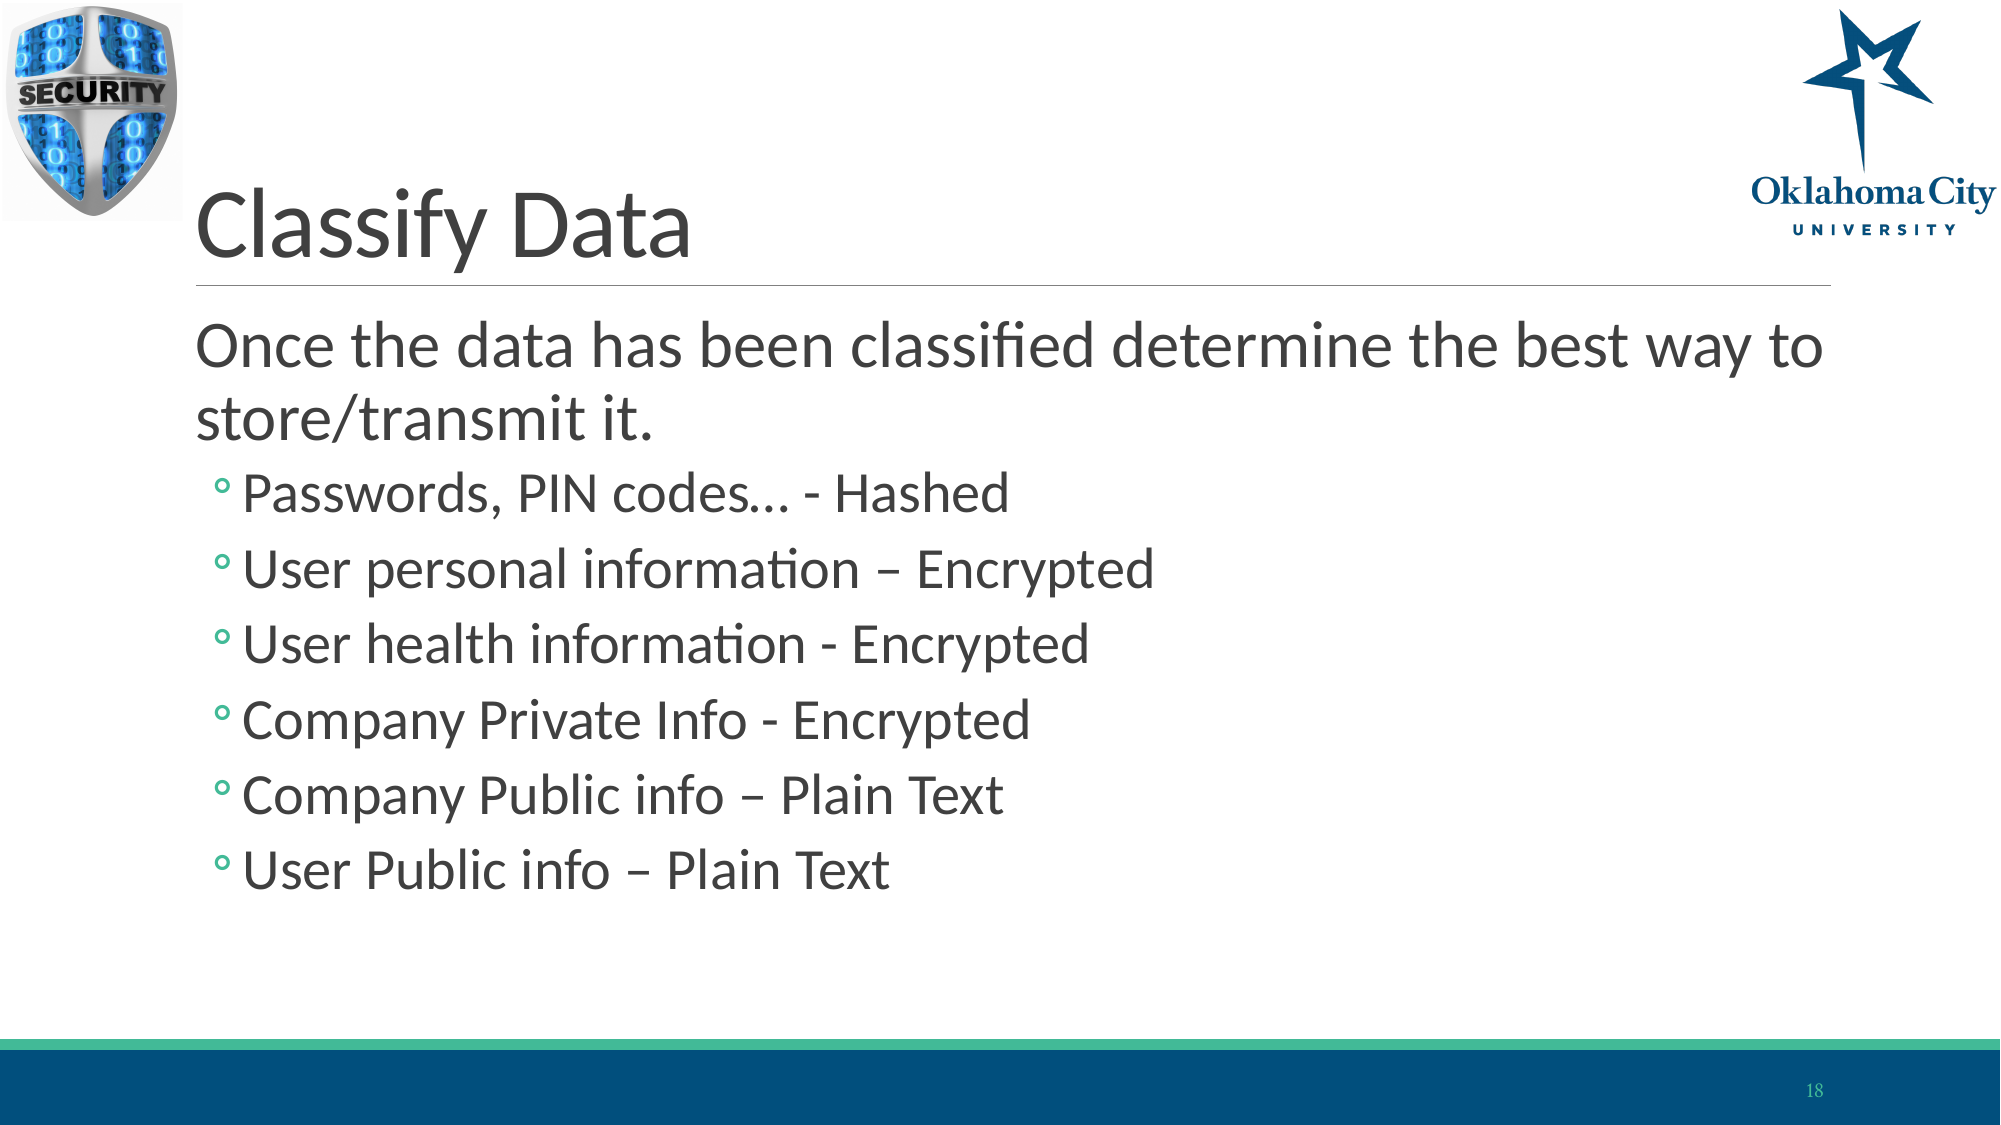

# Classify Data
Once the data has been classified determine the best way to store/transmit it.
Passwords, PIN codes… - Hashed
User personal information – Encrypted
User health information - Encrypted
Company Private Info - Encrypted
Company Public info – Plain Text
User Public info – Plain Text
18